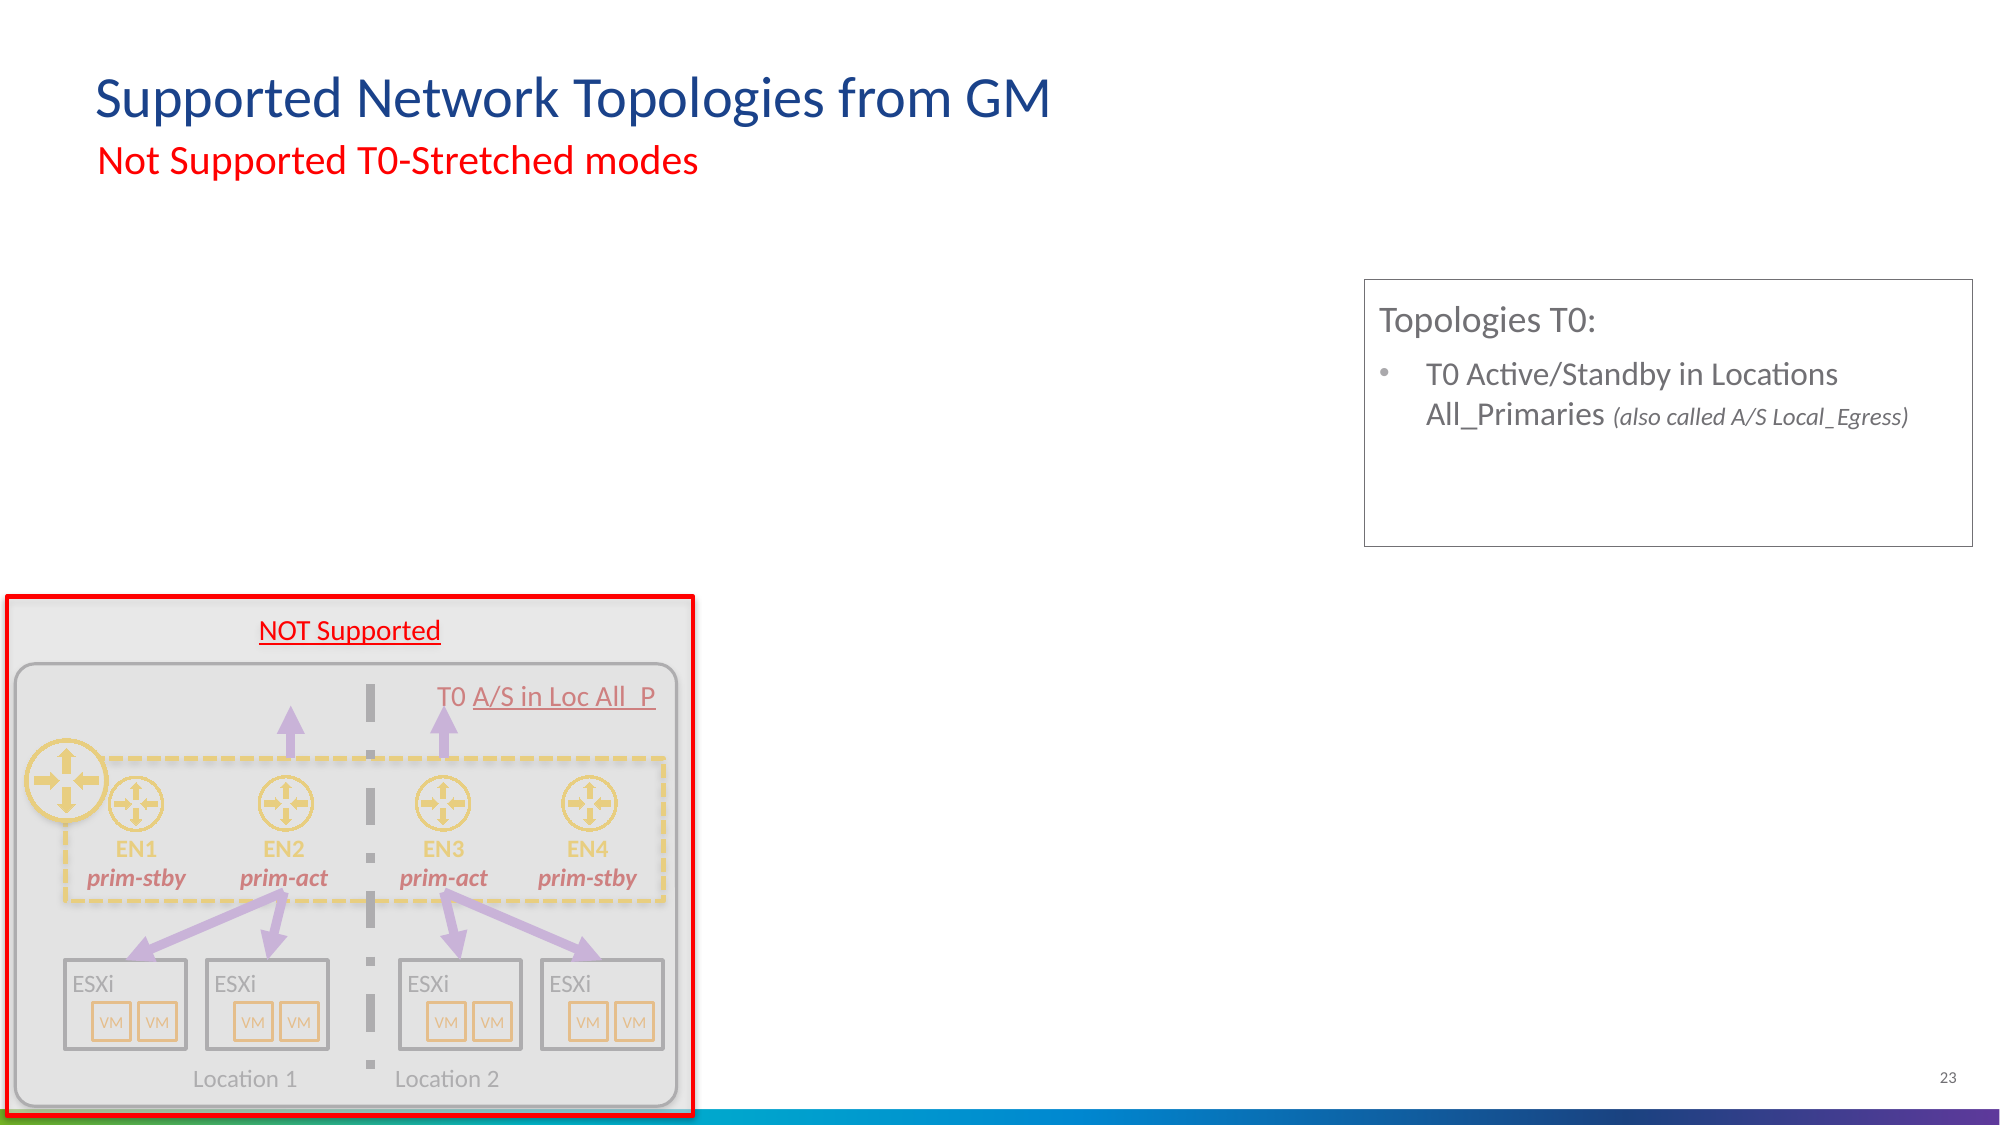

# Supported Network Topologies from GM
Not Supported T0-Stretched modes
Topologies T0:
T0 Active/Standby in Locations All_Primaries (also called A/S Local_Egress)

NOT Supported

T0 A/S in Loc All_P

ESXi
ESXi
ESXi
ESXi
VM
VM
VM
VM
VM
VM
VM
VM
Location 1
Location 2
EN1
prim-stby
EN2
prim-act
EN3
prim-act
EN4
prim-stby